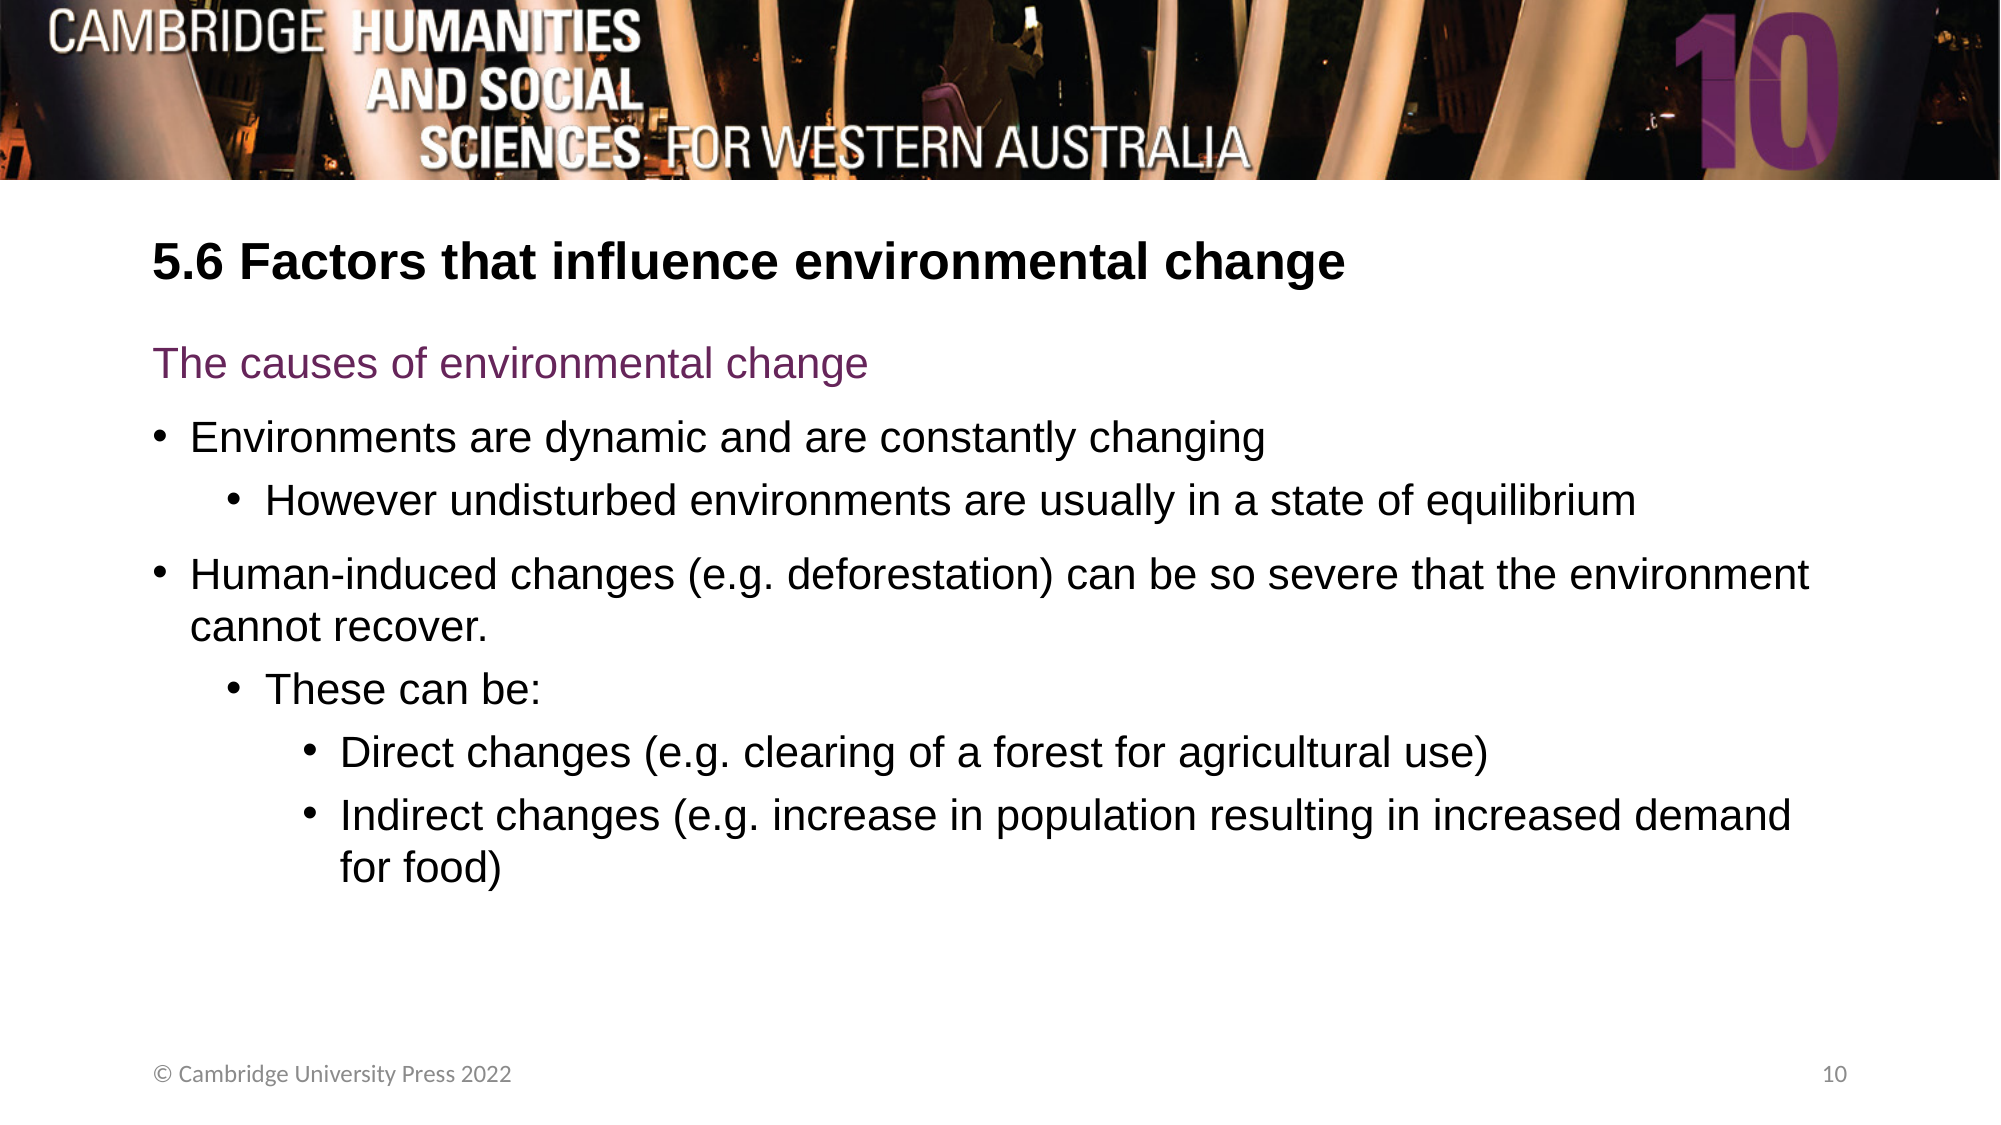

# 5.6 Factors that influence environmental change
The causes of environmental change

Environments are dynamic and are constantly changing
However undisturbed environments are usually in a state of equilibrium
Human-induced changes (e.g. deforestation) can be so severe that the environment cannot recover.
These can be:
Direct changes (e.g. clearing of a forest for agricultural use)
Indirect changes (e.g. increase in population resulting in increased demand for food)
© Cambridge University Press 2022
10